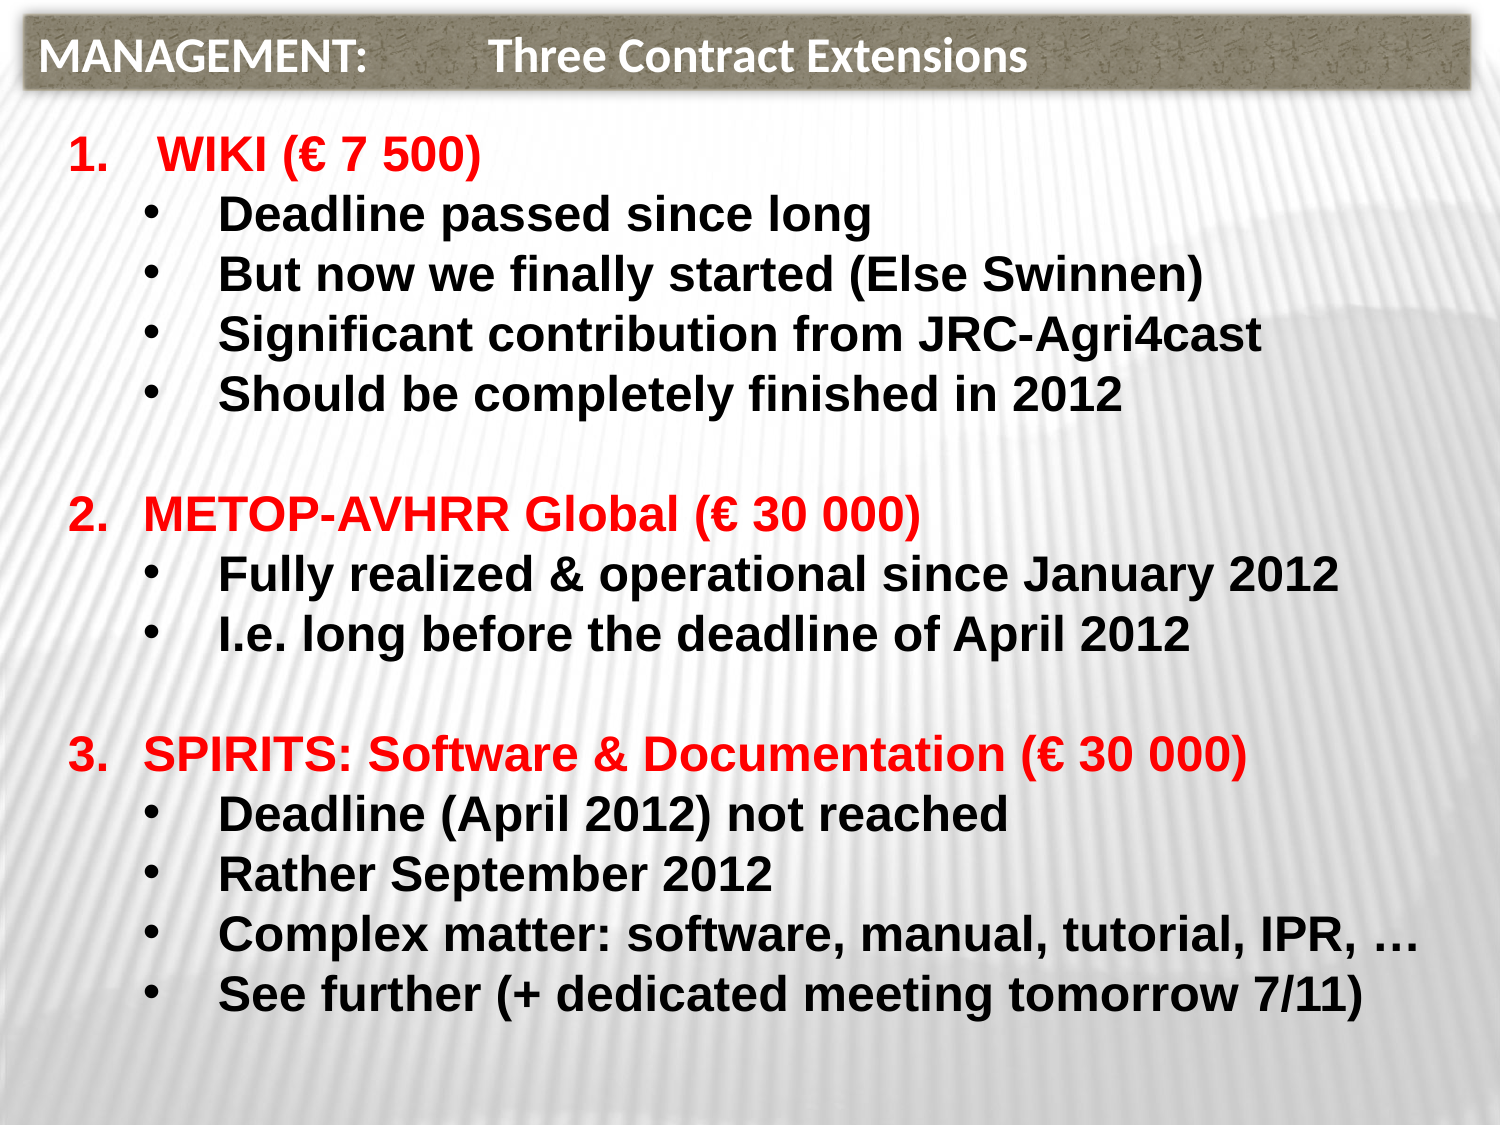

MANAGEMENT:	Three Contract Extensions
 WIKI (€ 7 500)
Deadline passed since long
But now we finally started (Else Swinnen)
Significant contribution from JRC-Agri4cast
Should be completely finished in 2012

METOP-AVHRR Global (€ 30 000)
Fully realized & operational since January 2012
I.e. long before the deadline of April 2012

SPIRITS: Software & Documentation (€ 30 000)
Deadline (April 2012) not reached
Rather September 2012
Complex matter: software, manual, tutorial, IPR, …
See further (+ dedicated meeting tomorrow 7/11)